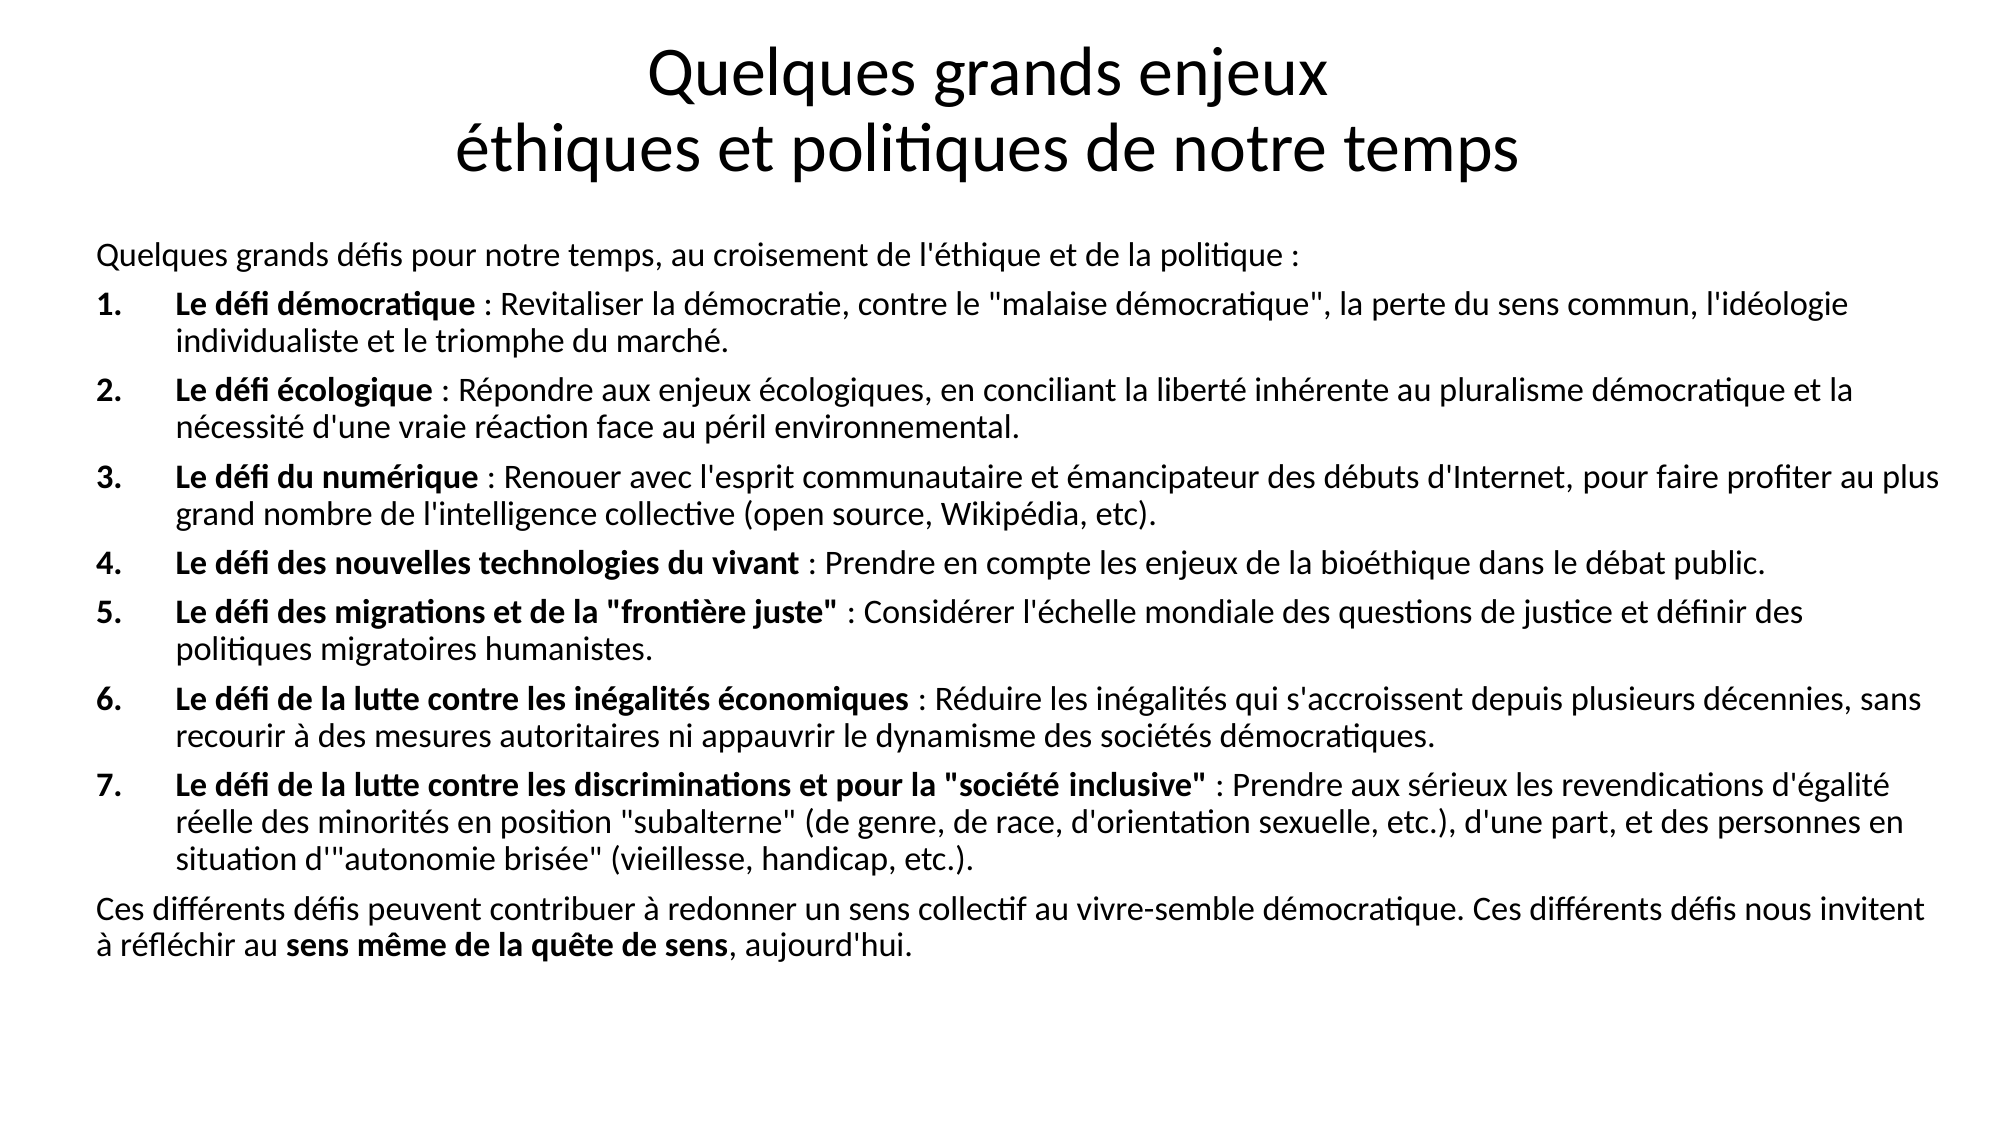

# Quelques grands enjeux éthiques et politiques de notre temps
Quelques grands défis pour notre temps, au croisement de l'éthique et de la politique :
Le défi démocratique : Revitaliser la démocratie, contre le "malaise démocratique", la perte du sens commun, l'idéologie individualiste et le triomphe du marché.
Le défi écologique : Répondre aux enjeux écologiques, en conciliant la liberté inhérente au pluralisme démocratique et la nécessité d'une vraie réaction face au péril environnemental.
Le défi du numérique : Renouer avec l'esprit communautaire et émancipateur des débuts d'Internet, pour faire profiter au plus grand nombre de l'intelligence collective (open source, Wikipédia, etc).
Le défi des nouvelles technologies du vivant : Prendre en compte les enjeux de la bioéthique dans le débat public.
Le défi des migrations et de la "frontière juste" : Considérer l'échelle mondiale des questions de justice et définir des politiques migratoires humanistes.
Le défi de la lutte contre les inégalités économiques : Réduire les inégalités qui s'accroissent depuis plusieurs décennies, sans recourir à des mesures autoritaires ni appauvrir le dynamisme des sociétés démocratiques.
Le défi de la lutte contre les discriminations et pour la "société inclusive" : Prendre aux sérieux les revendications d'égalité réelle des minorités en position "subalterne" (de genre, de race, d'orientation sexuelle, etc.), d'une part, et des personnes en situation d'"autonomie brisée" (vieillesse, handicap, etc.).
Ces différents défis peuvent contribuer à redonner un sens collectif au vivre-semble démocratique. Ces différents défis nous invitent à réfléchir au sens même de la quête de sens, aujourd'hui.